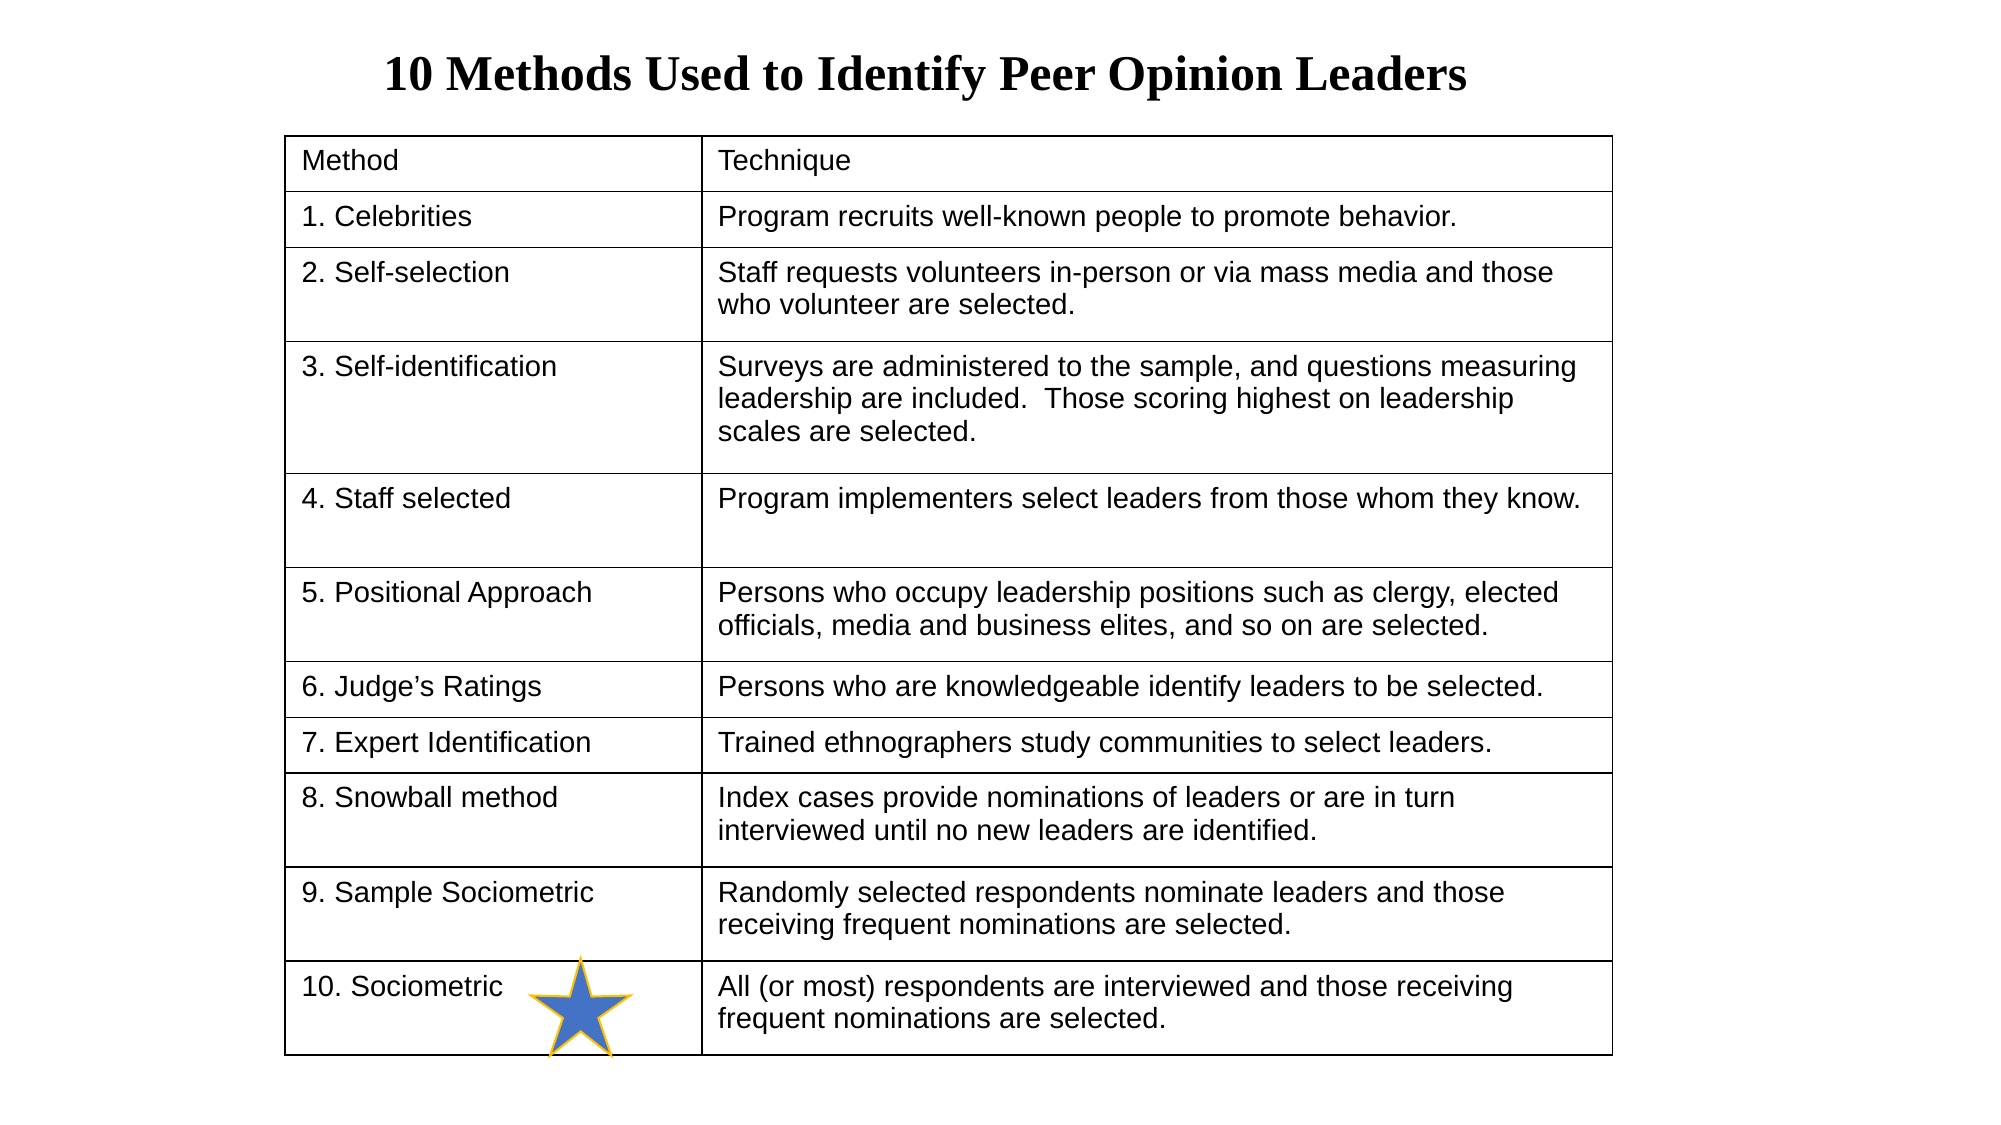

10 Methods Used to Identify Peer Opinion Leaders
| Method | Technique |
| --- | --- |
| 1. Celebrities | Program recruits well-known people to promote behavior. |
| 2. Self-selection | Staff requests volunteers in-person or via mass media and those who volunteer are selected. |
| 3. Self-identification | Surveys are administered to the sample, and questions measuring leadership are included. Those scoring highest on leadership scales are selected. |
| 4. Staff selected | Program implementers select leaders from those whom they know. |
| 5. Positional Approach | Persons who occupy leadership positions such as clergy, elected officials, media and business elites, and so on are selected. |
| 6. Judge’s Ratings | Persons who are knowledgeable identify leaders to be selected. |
| 7. Expert Identification | Trained ethnographers study communities to select leaders. |
| 8. Snowball method | Index cases provide nominations of leaders or are in turn interviewed until no new leaders are identified. |
| 9. Sample Sociometric | Randomly selected respondents nominate leaders and those receiving frequent nominations are selected. |
| 10. Sociometric | All (or most) respondents are interviewed and those receiving frequent nominations are selected. |